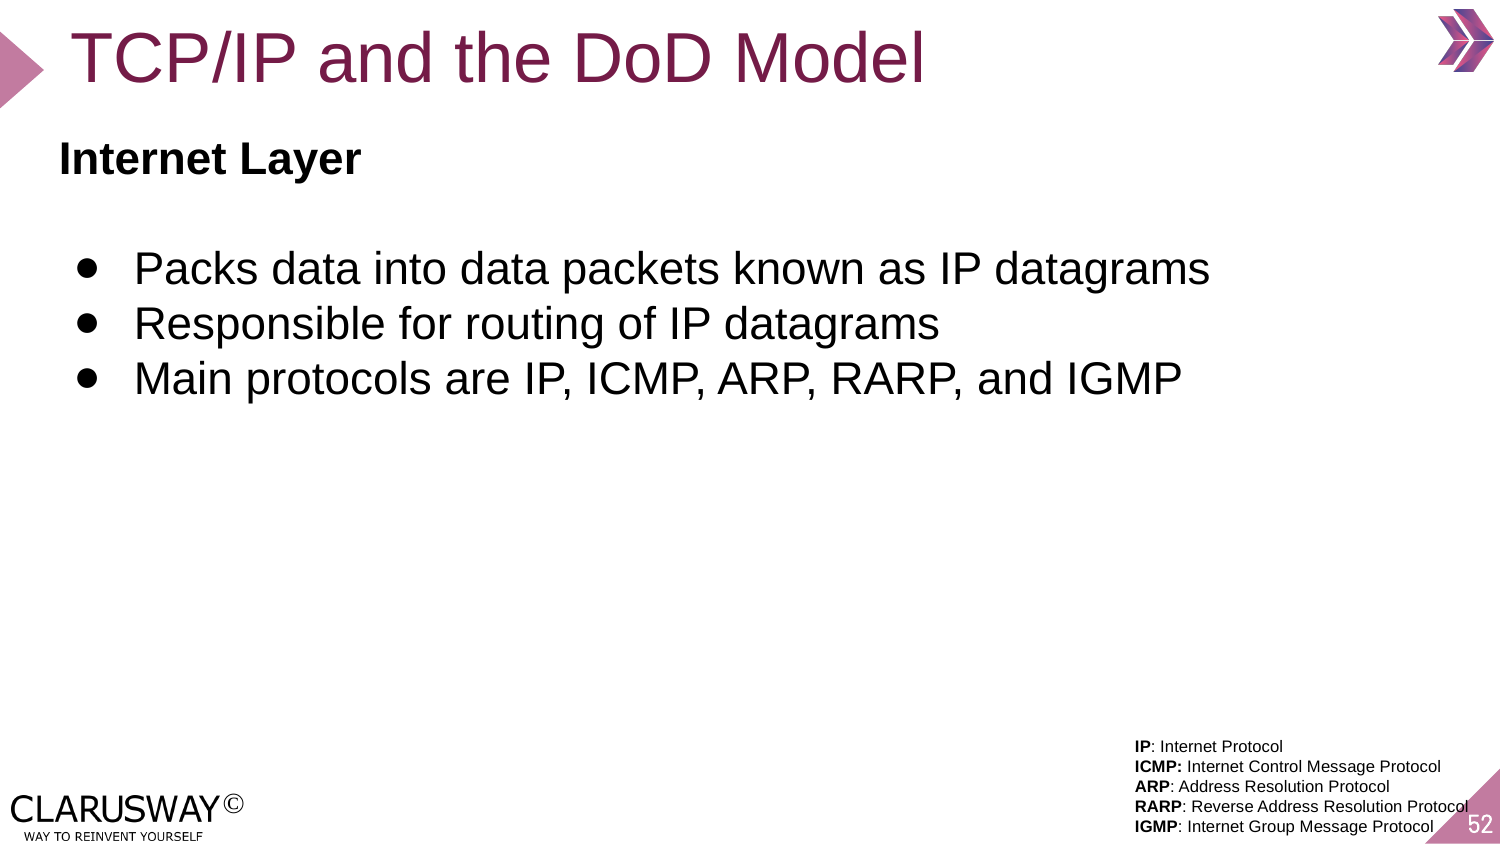

# TCP/IP and the DoD Model
Internet Layer

Packs data into data packets known as IP datagrams
Responsible for routing of IP datagrams
Main protocols are IP, ICMP, ARP, RARP, and IGMP

IP: Internet Protocol
ICMP: Internet Control Message Protocol
ARP: Address Resolution Protocol
RARP: Reverse Address Resolution Protocol
IGMP: Internet Group Message Protocol
52